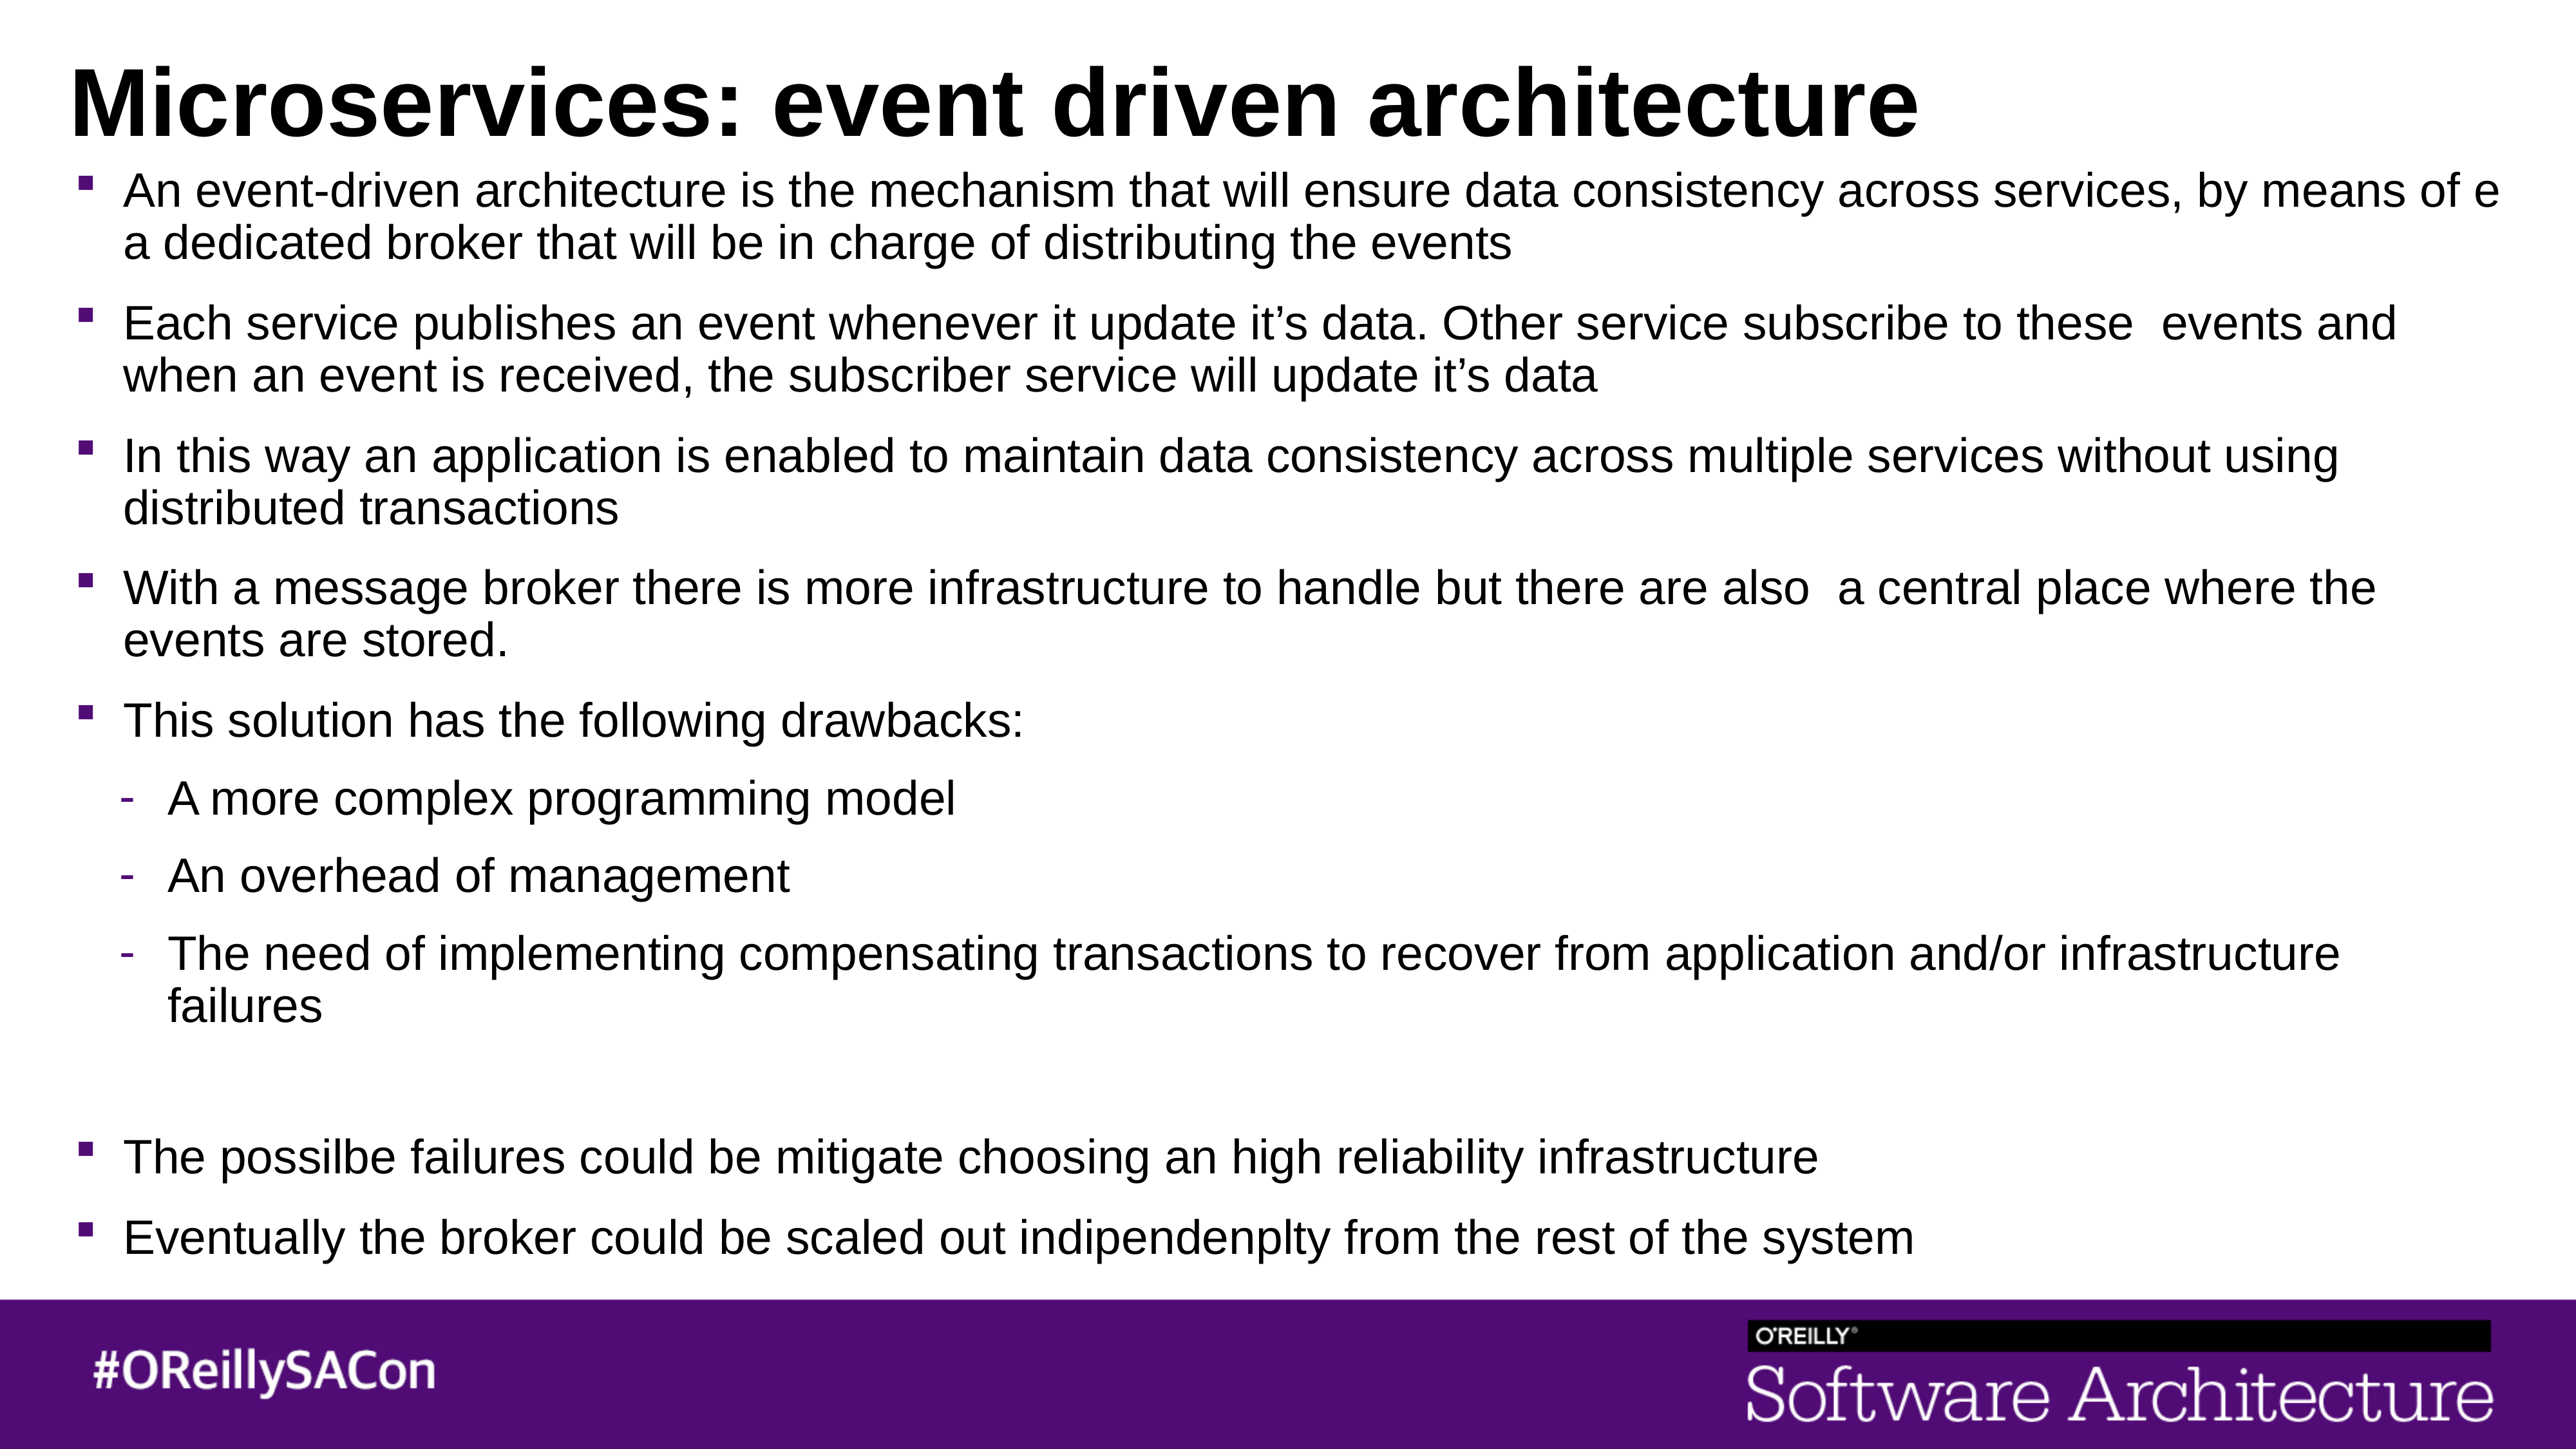

# Microservices: event driven architecture
An event-driven architecture is the mechanism that will ensure data consistency across services, by means of e a dedicated broker that will be in charge of distributing the events
Each service publishes an event whenever it update it’s data. Other service subscribe to these  events and when an event is received, the subscriber service will update it’s data
In this way an application is enabled to maintain data consistency across multiple services without using distributed transactions
With a message broker there is more infrastructure to handle but there are also  a central place where the events are stored.
This solution has the following drawbacks:
A more complex programming model
An overhead of management
The need of implementing compensating transactions to recover from application and/or infrastructure failures

The possilbe failures could be mitigate choosing an high reliability infrastructure
Eventually the broker could be scaled out indipendenplty from the rest of the system